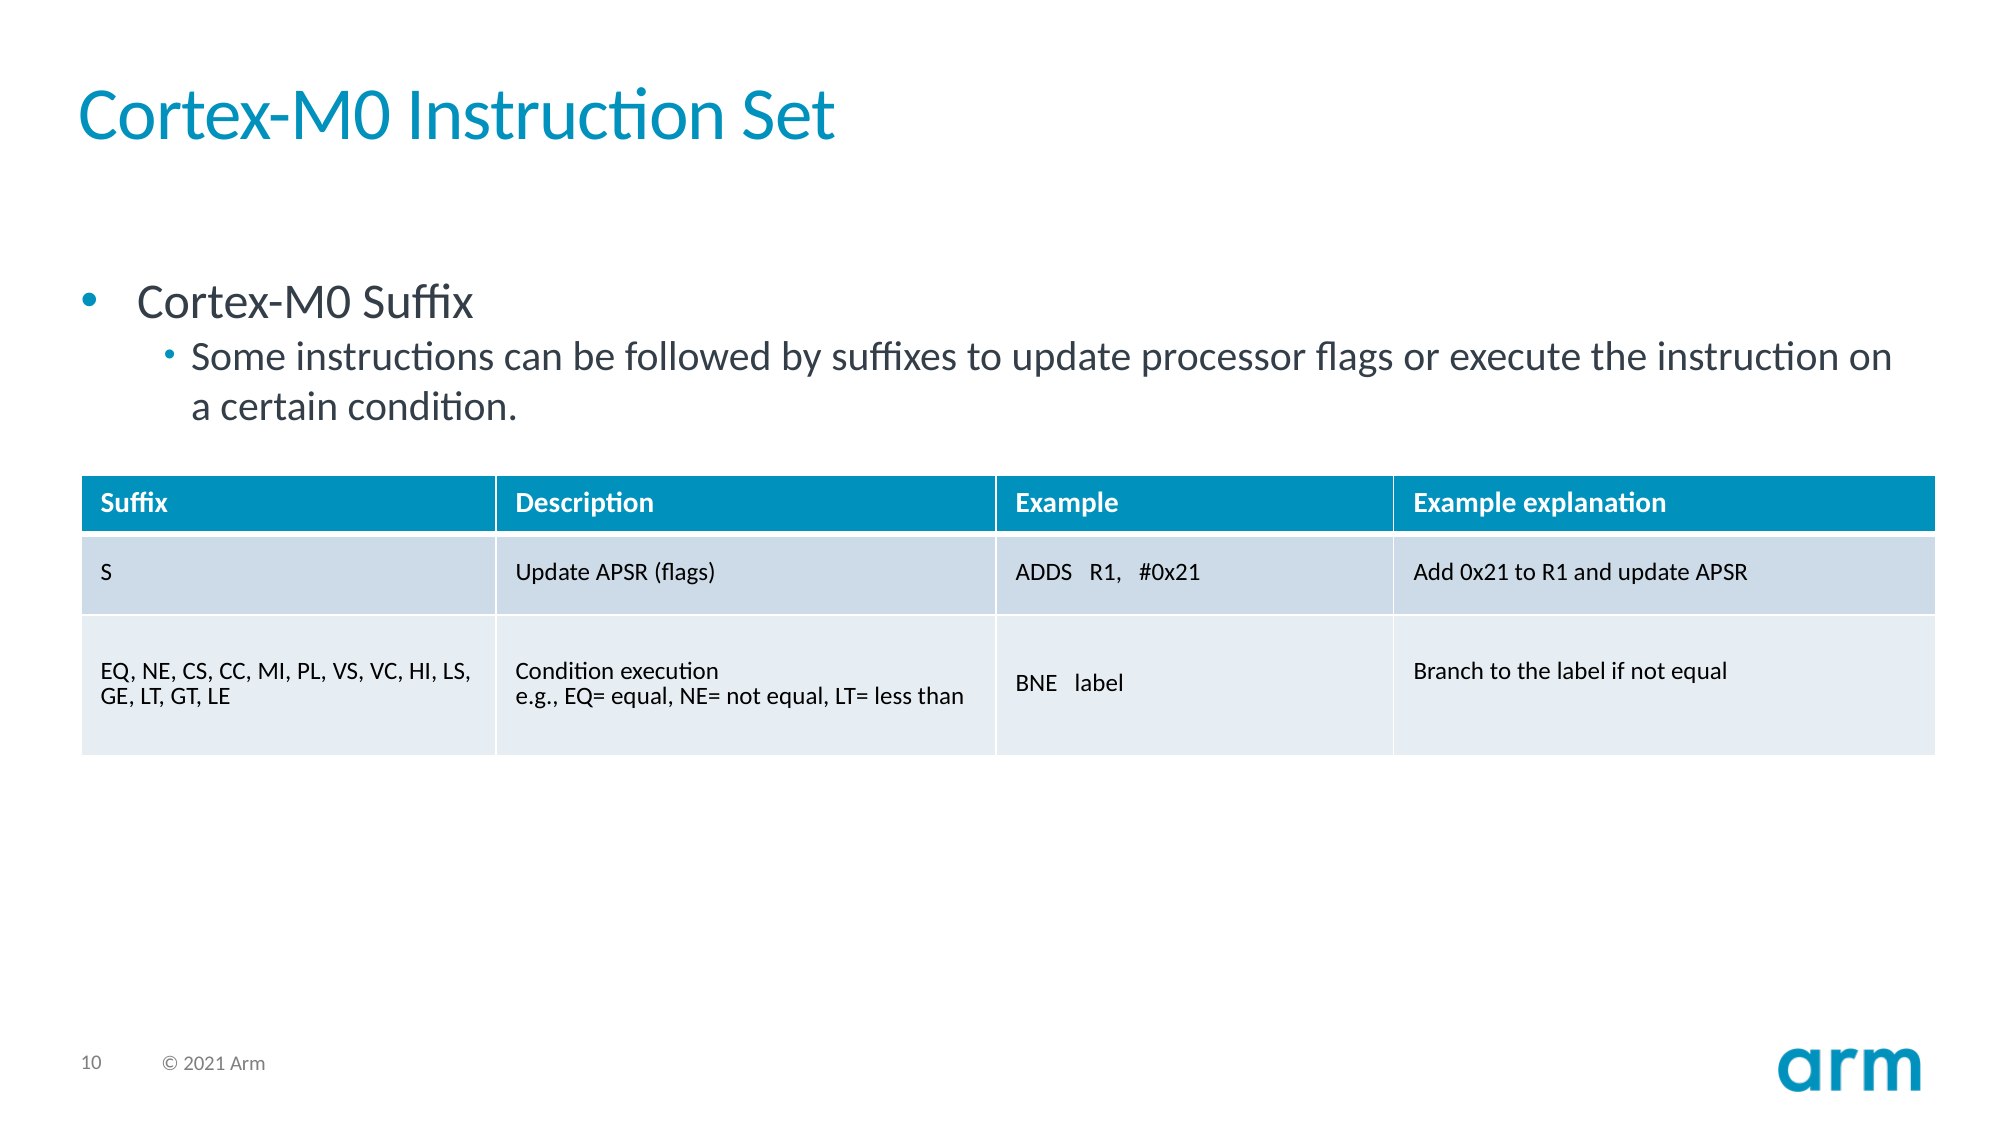

# Cortex-M0 Instruction Set
Cortex-M0 Suffix
Some instructions can be followed by suffixes to update processor flags or execute the instruction on a certain condition.
| Suffix | Description | Example | Example explanation |
| --- | --- | --- | --- |
| S | Update APSR (flags) | ADDS R1, #0x21 | Add 0x21 to R1 and update APSR |
| EQ, NE, CS, CC, MI, PL, VS, VC, HI, LS, GE, LT, GT, LE | Condition execution e.g., EQ= equal, NE= not equal, LT= less than | BNE label | Branch to the label if not equal |